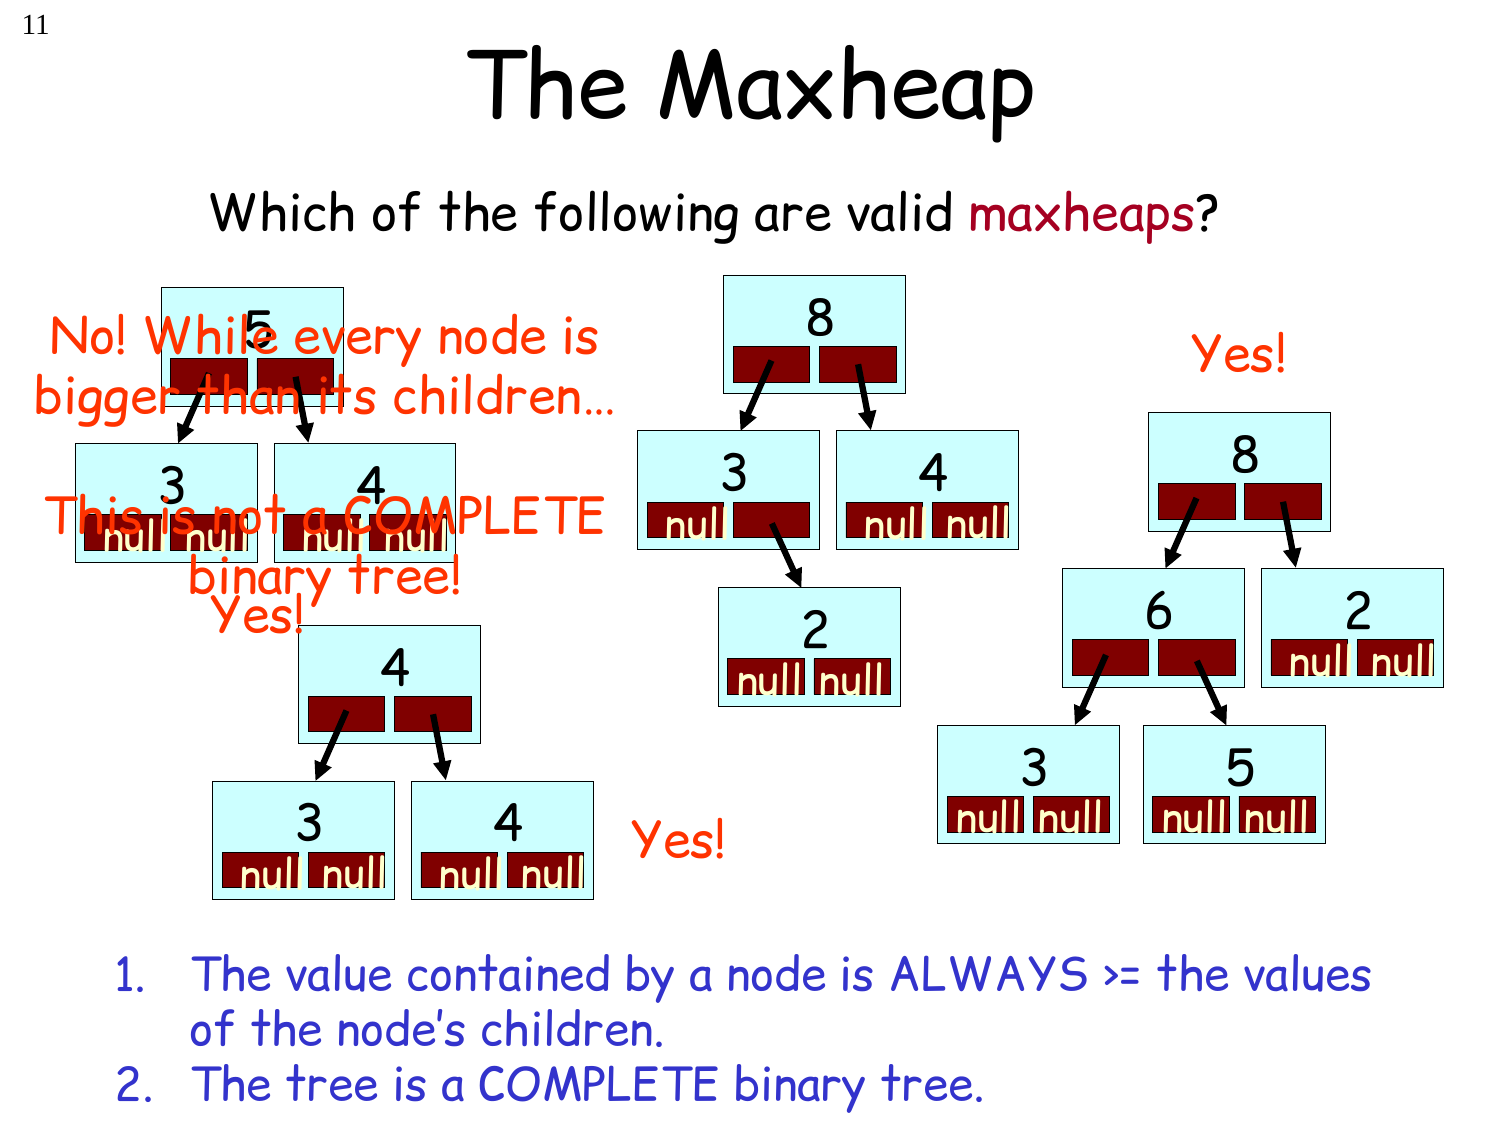

# The Maxheap
11
Which of the following are valid maxheaps?

8

3

null

4
null
null

2

null
null

5

3
null
null

4
null
null

No! While every node is bigger than its children…
This is not a COMPLETE binary tree!
Yes!

8

6

2
null
null

5

null
null

3

null
null
Yes!

4

3
null
null

4
null
null

Yes!
The value contained by a node is ALWAYS >= the values of the node’s children.
The tree is a COMPLETE binary tree.